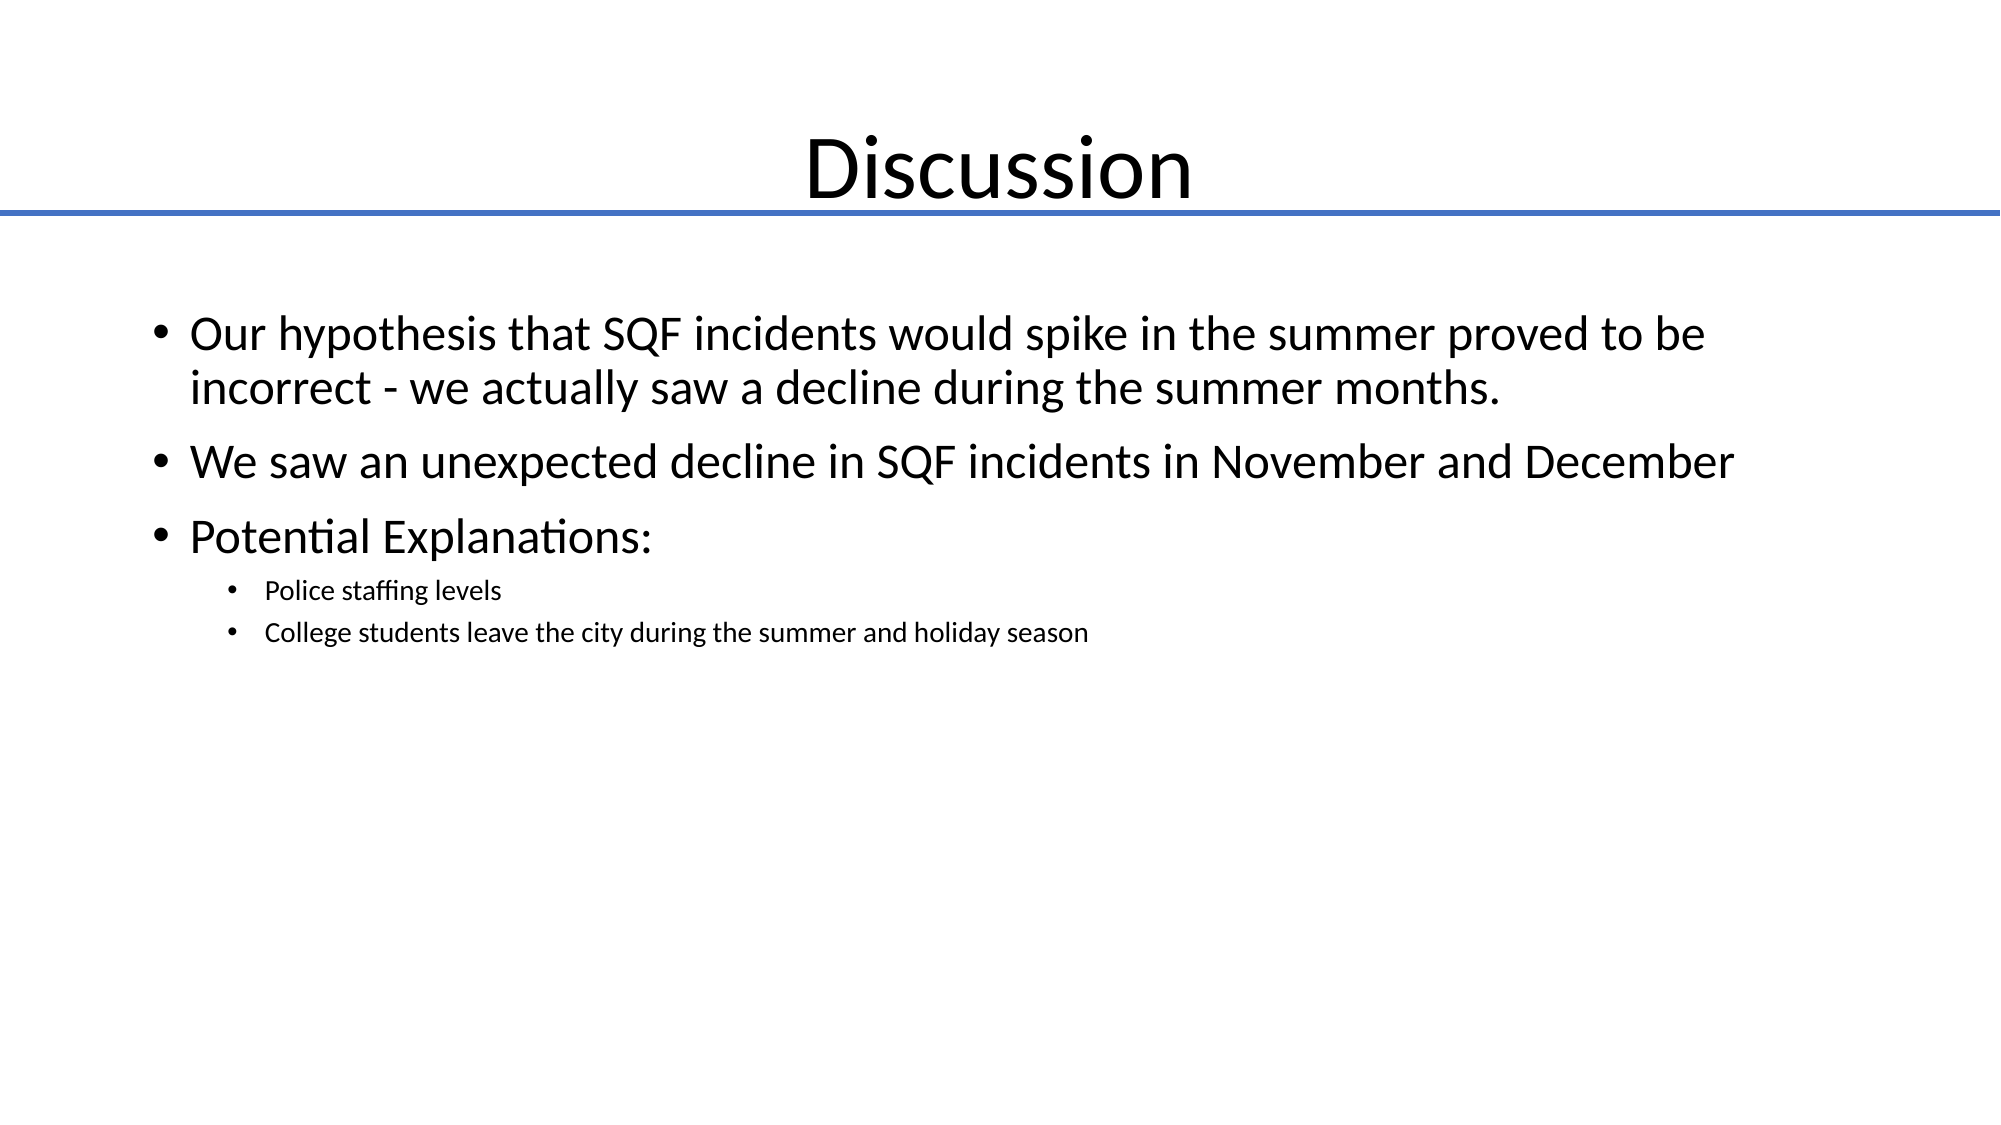

# Discussion
Our hypothesis that SQF incidents would spike in the summer proved to be incorrect - we actually saw a decline during the summer months.
We saw an unexpected decline in SQF incidents in November and December
Potential Explanations:
Police staffing levels
College students leave the city during the summer and holiday season